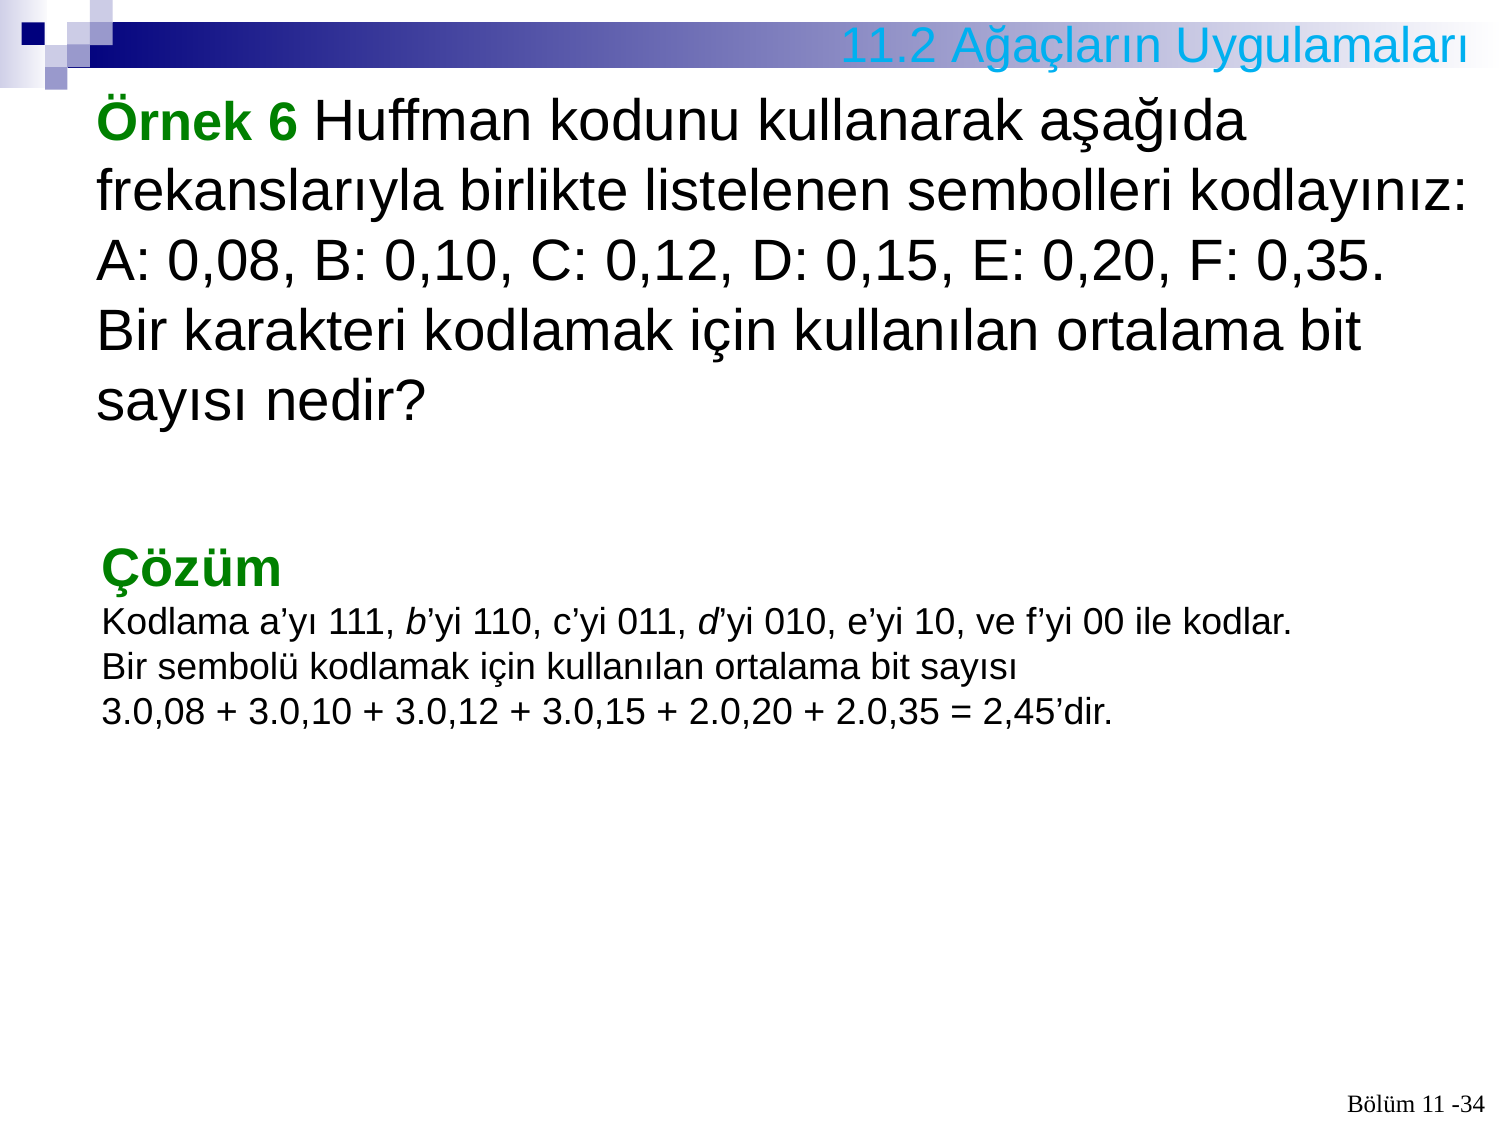

# 11.2 Ağaçların Uygulamaları
Örnek 6 Huffman kodunu kullanarak aşağıda
frekanslarıyla birlikte listelenen sembolleri kodlayınız:
A: 0,08, B: 0,10, C: 0,12, D: 0,15, E: 0,20, F: 0,35.
Bir karakteri kodlamak için kullanılan ortalama bit
sayısı nedir?
Çözüm
Kodlama a’yı 111, b’yi 110, c’yi 011, d’yi 010, e’yi 10, ve f’yi 00 ile kodlar.
Bir sembolü kodlamak için kul­lanılan ortalama bit sayısı
3.0,08 + 3.0,10 + 3.0,12 + 3.0,15 + 2.0,20 + 2.0,35 = 2,45’dir.

Bölüm 11 -34